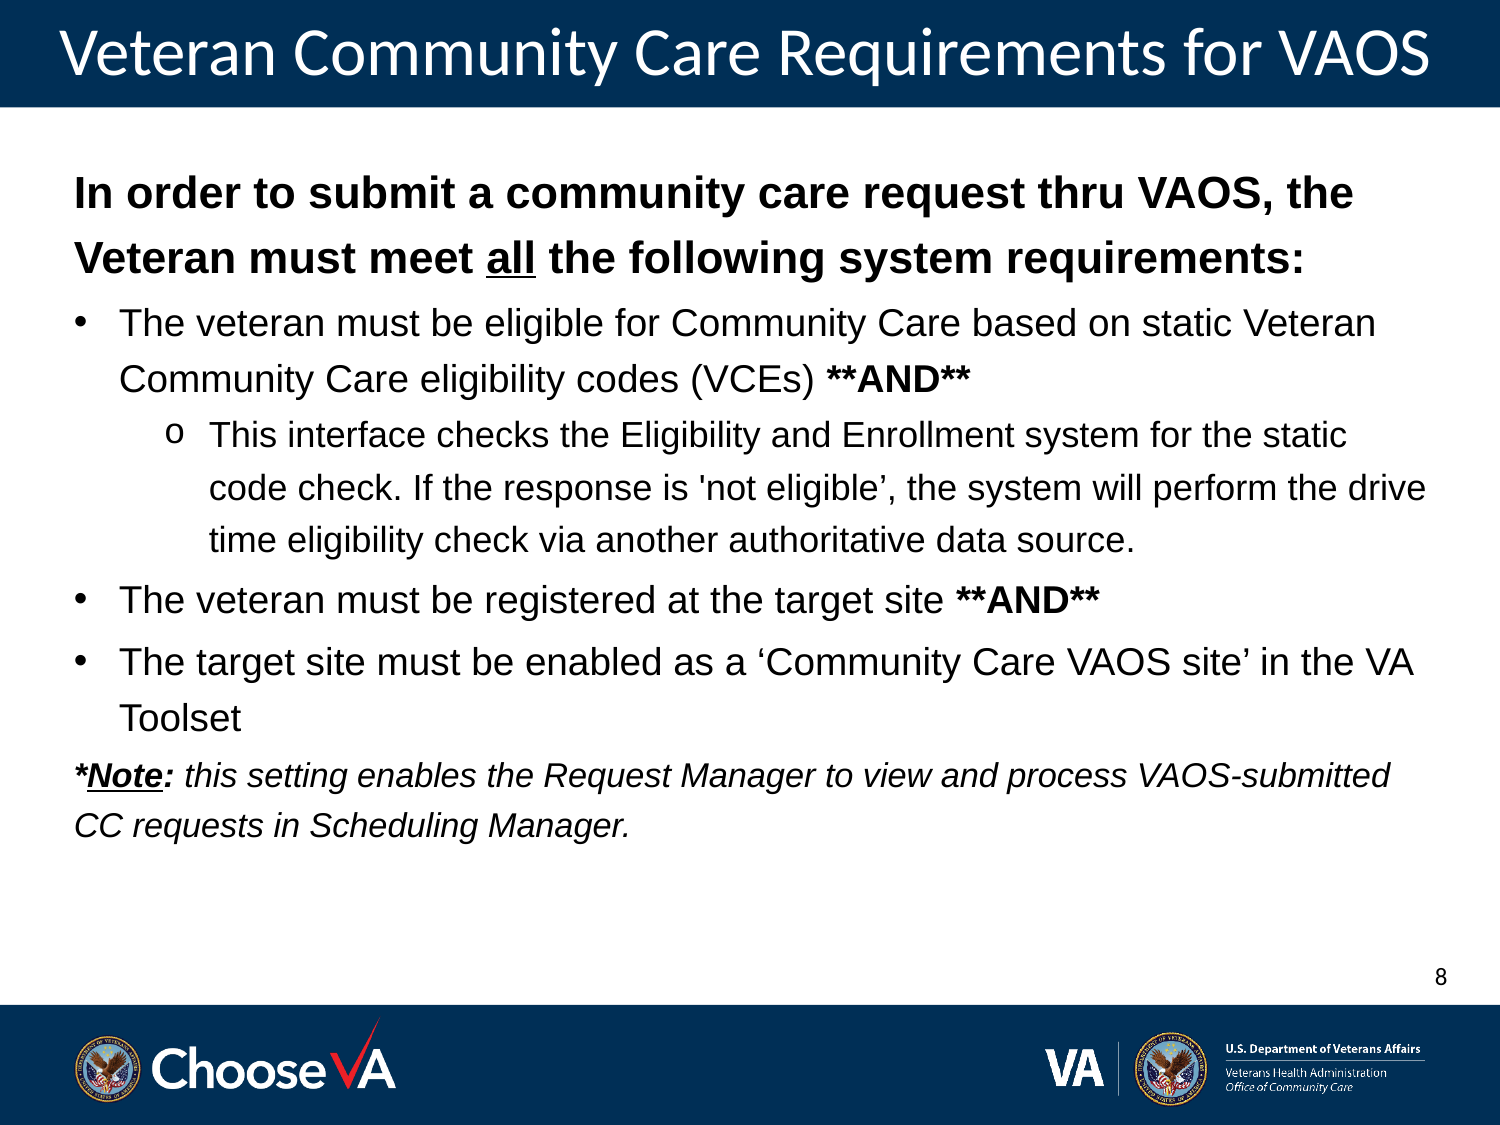

# Veteran Community Care Requirements for VAOS
In order to submit a community care request thru VAOS, the Veteran must meet all the following system requirements:
The veteran must be eligible for Community Care based on static Veteran Community Care eligibility codes (VCEs) **AND**
This interface checks the Eligibility and Enrollment system for the static code check. If the response is 'not eligible’, the system will perform the drive time eligibility check via another authoritative data source.
The veteran must be registered at the target site **AND**
The target site must be enabled as a ‘Community Care VAOS site’ in the VA Toolset
*Note: this setting enables the Request Manager to view and process VAOS-submitted CC requests in Scheduling Manager.

8